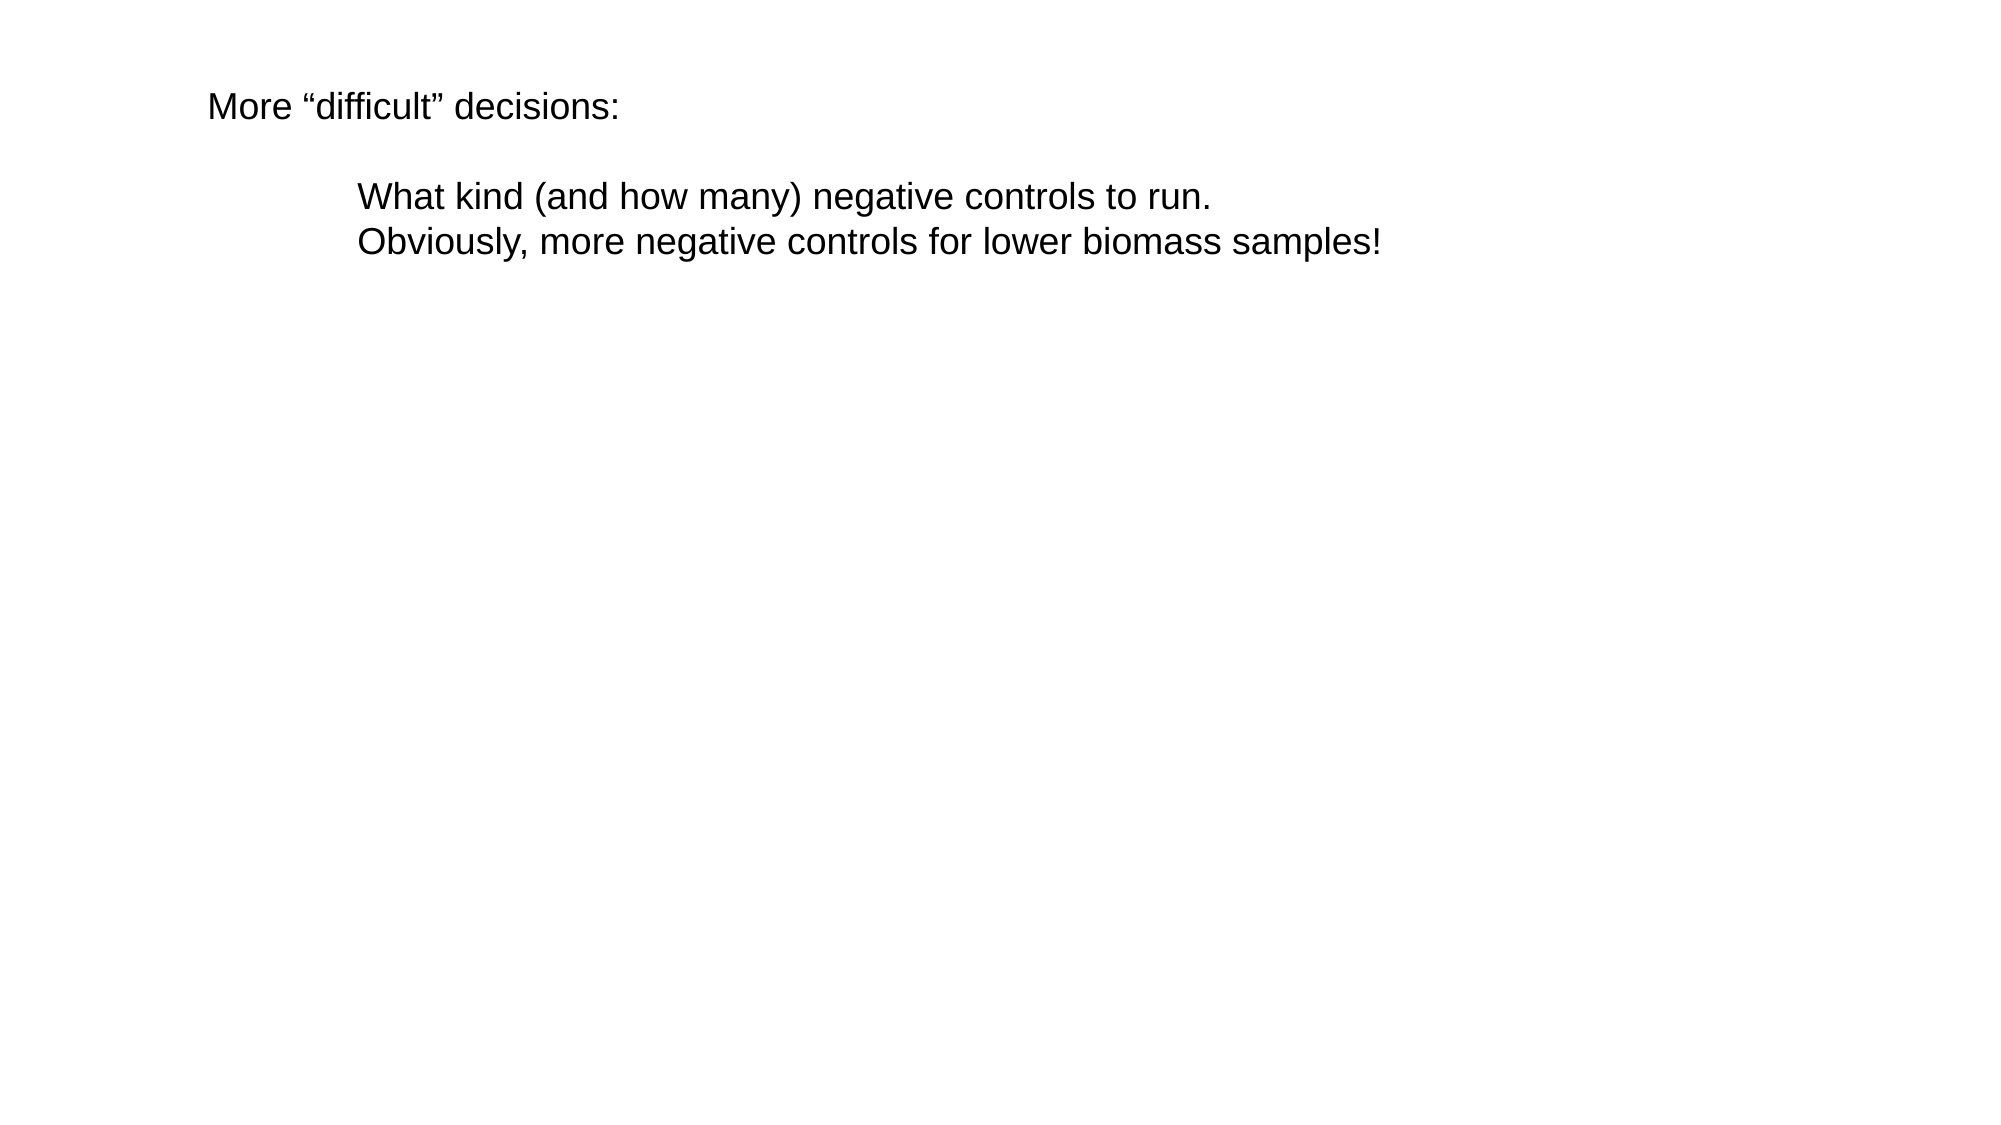

More “difficult” decisions:

	What kind (and how many) negative controls to run.
	Obviously, more negative controls for lower biomass samples!